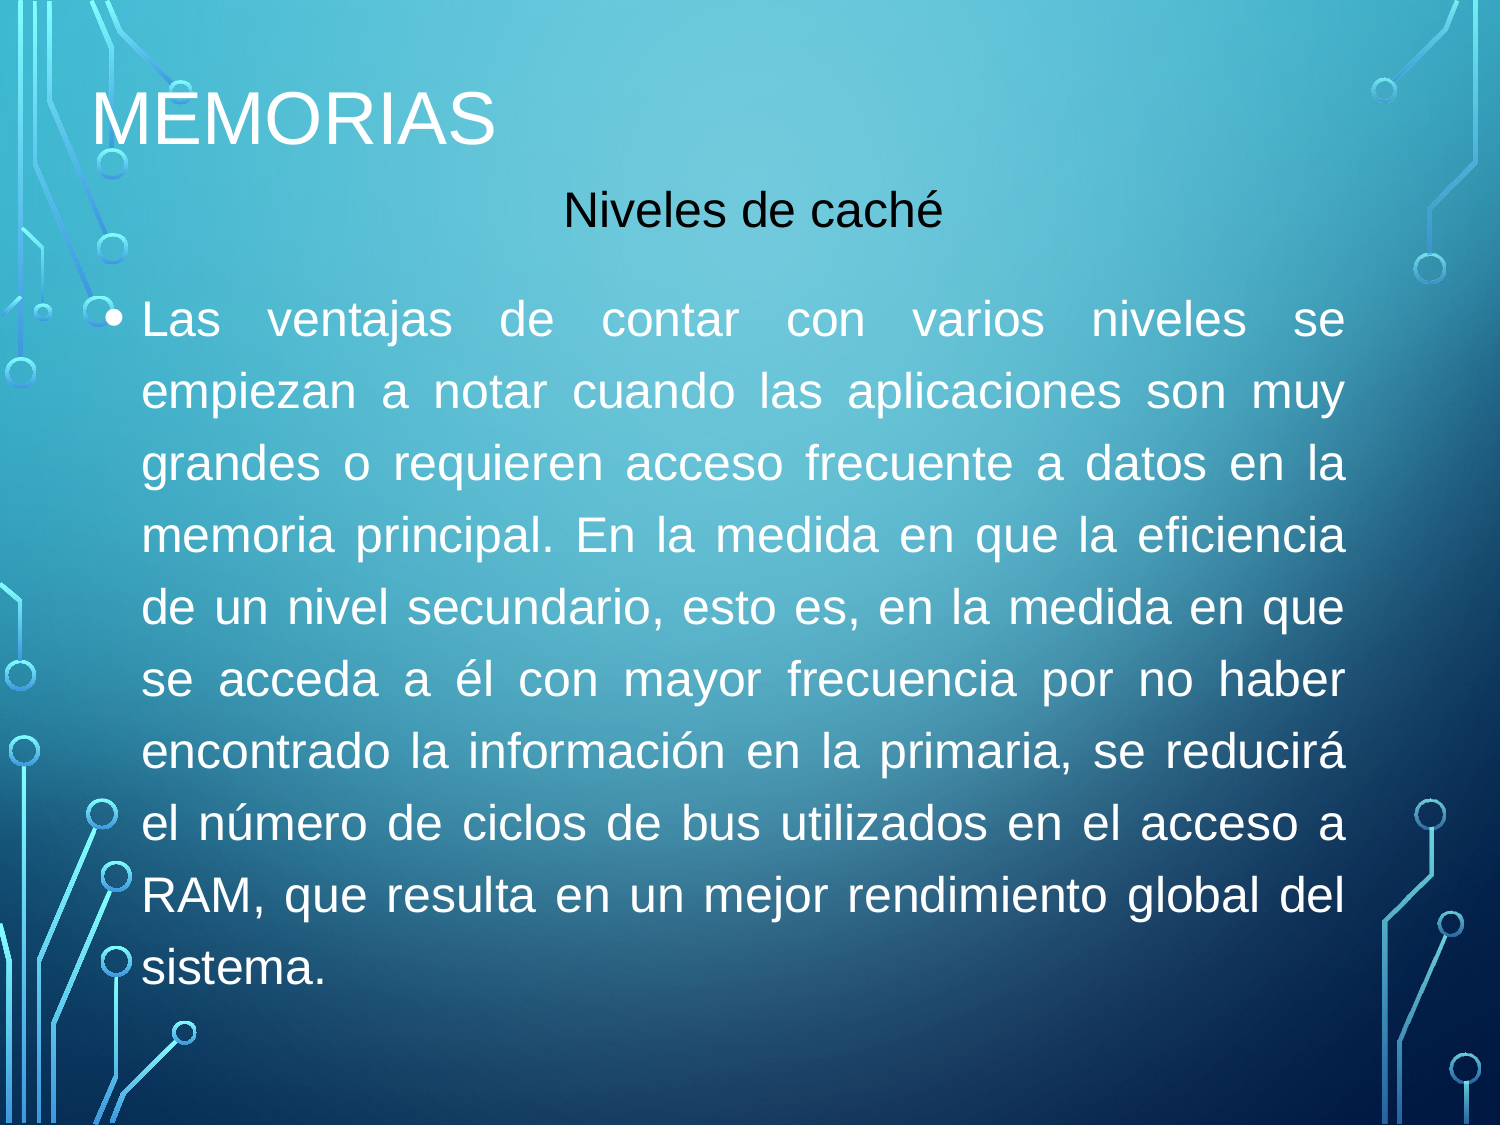

# Memorias
Niveles de caché
Las ventajas de contar con varios niveles se empiezan a notar cuando las aplicaciones son muy grandes o requieren acceso frecuente a datos en la memoria principal. En la medida en que la eficiencia de un nivel secundario, esto es, en la medida en que se acceda a él con mayor frecuencia por no haber encontrado la información en la primaria, se reducirá el número de ciclos de bus utilizados en el acceso a RAM, que resulta en un mejor rendimiento global del sistema.